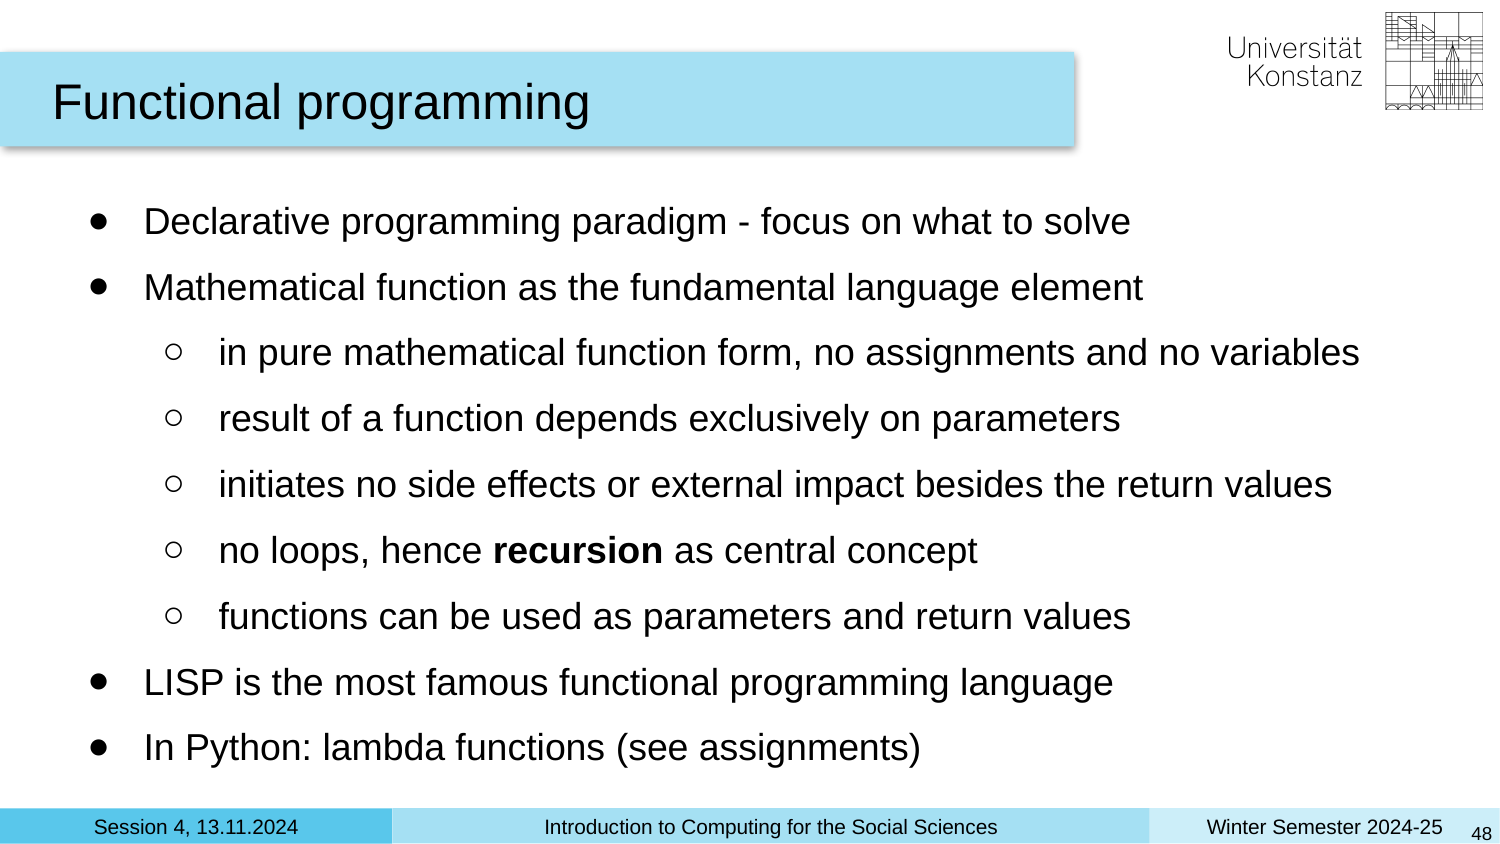

Functional programming
Declarative programming paradigm - focus on what to solve
Mathematical function as the fundamental language element
in pure mathematical function form, no assignments and no variables
result of a function depends exclusively on parameters
initiates no side effects or external impact besides the return values
no loops, hence recursion as central concept
functions can be used as parameters and return values
LISP is the most famous functional programming language
In Python: lambda functions (see assignments)
48